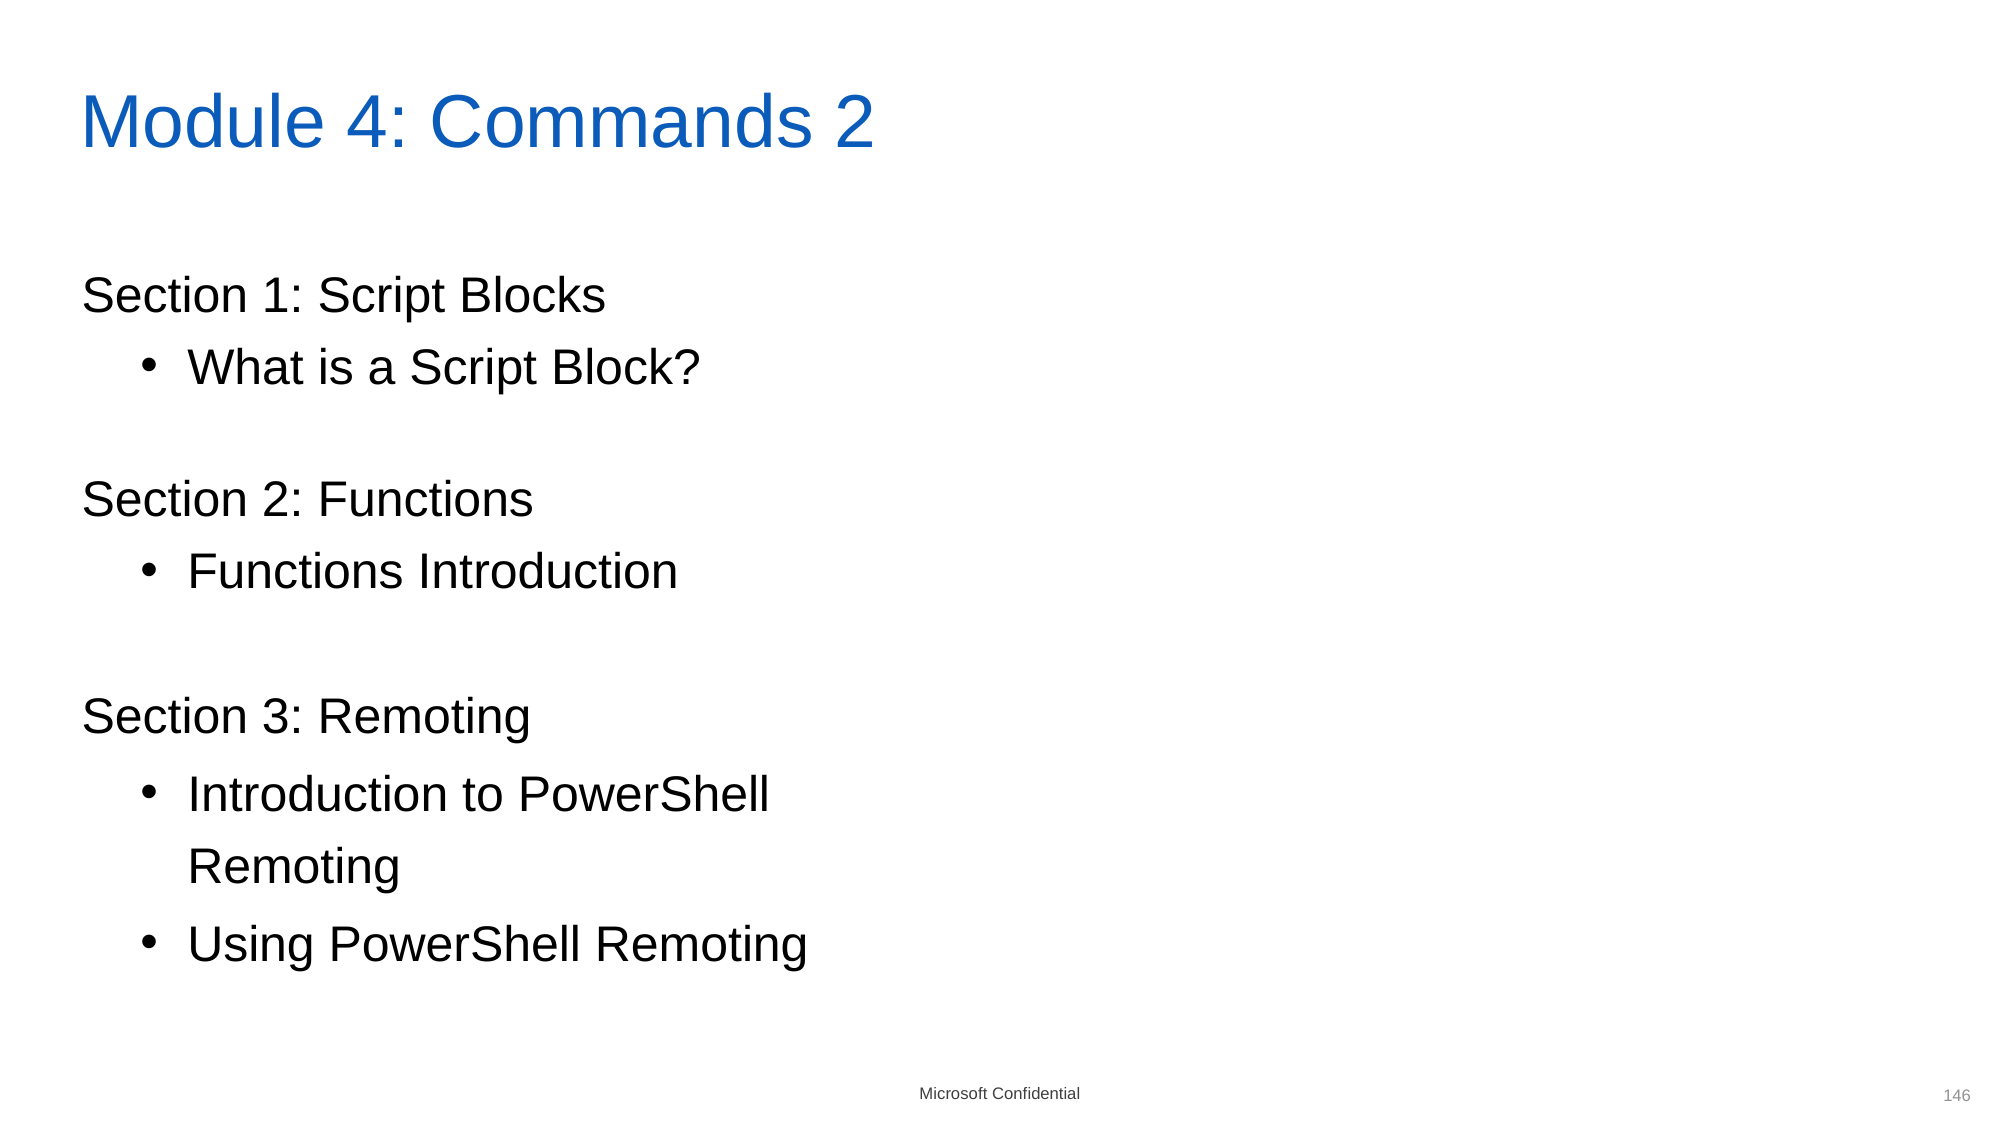

# Module 4: Commands 2
Section 1: Script Blocks
What is a Script Block?

Section 2: Functions
Functions Introduction

Section 3: Remoting
Introduction to PowerShell Remoting
Using PowerShell Remoting

146